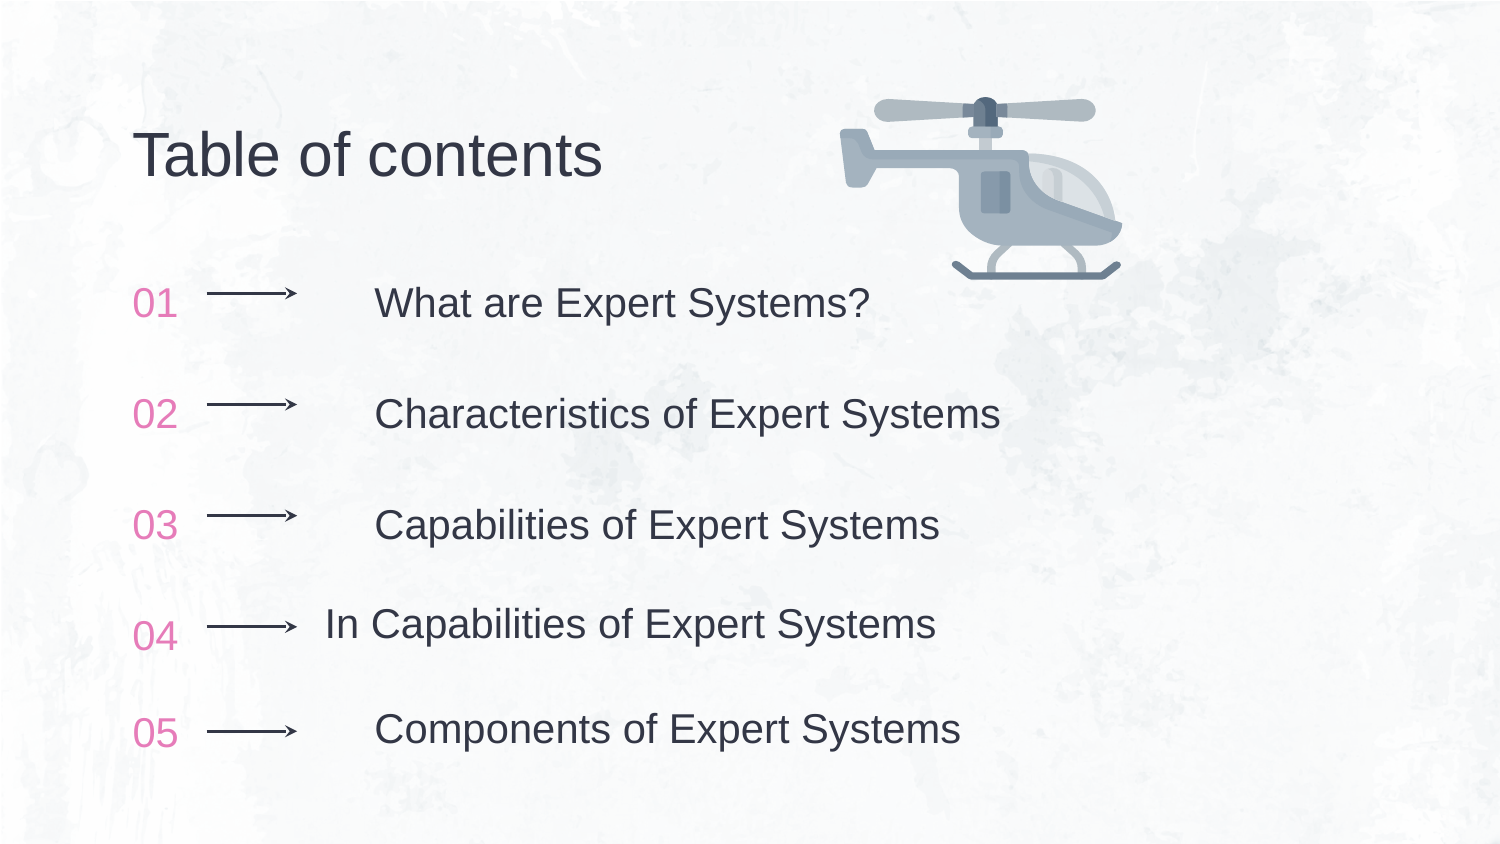

Table of contents

# 01
What are Expert Systems?
02
Characteristics of Expert Systems
03
Capabilities of Expert Systems
In Capabilities of Expert Systems
04
Components of Expert Systems
05